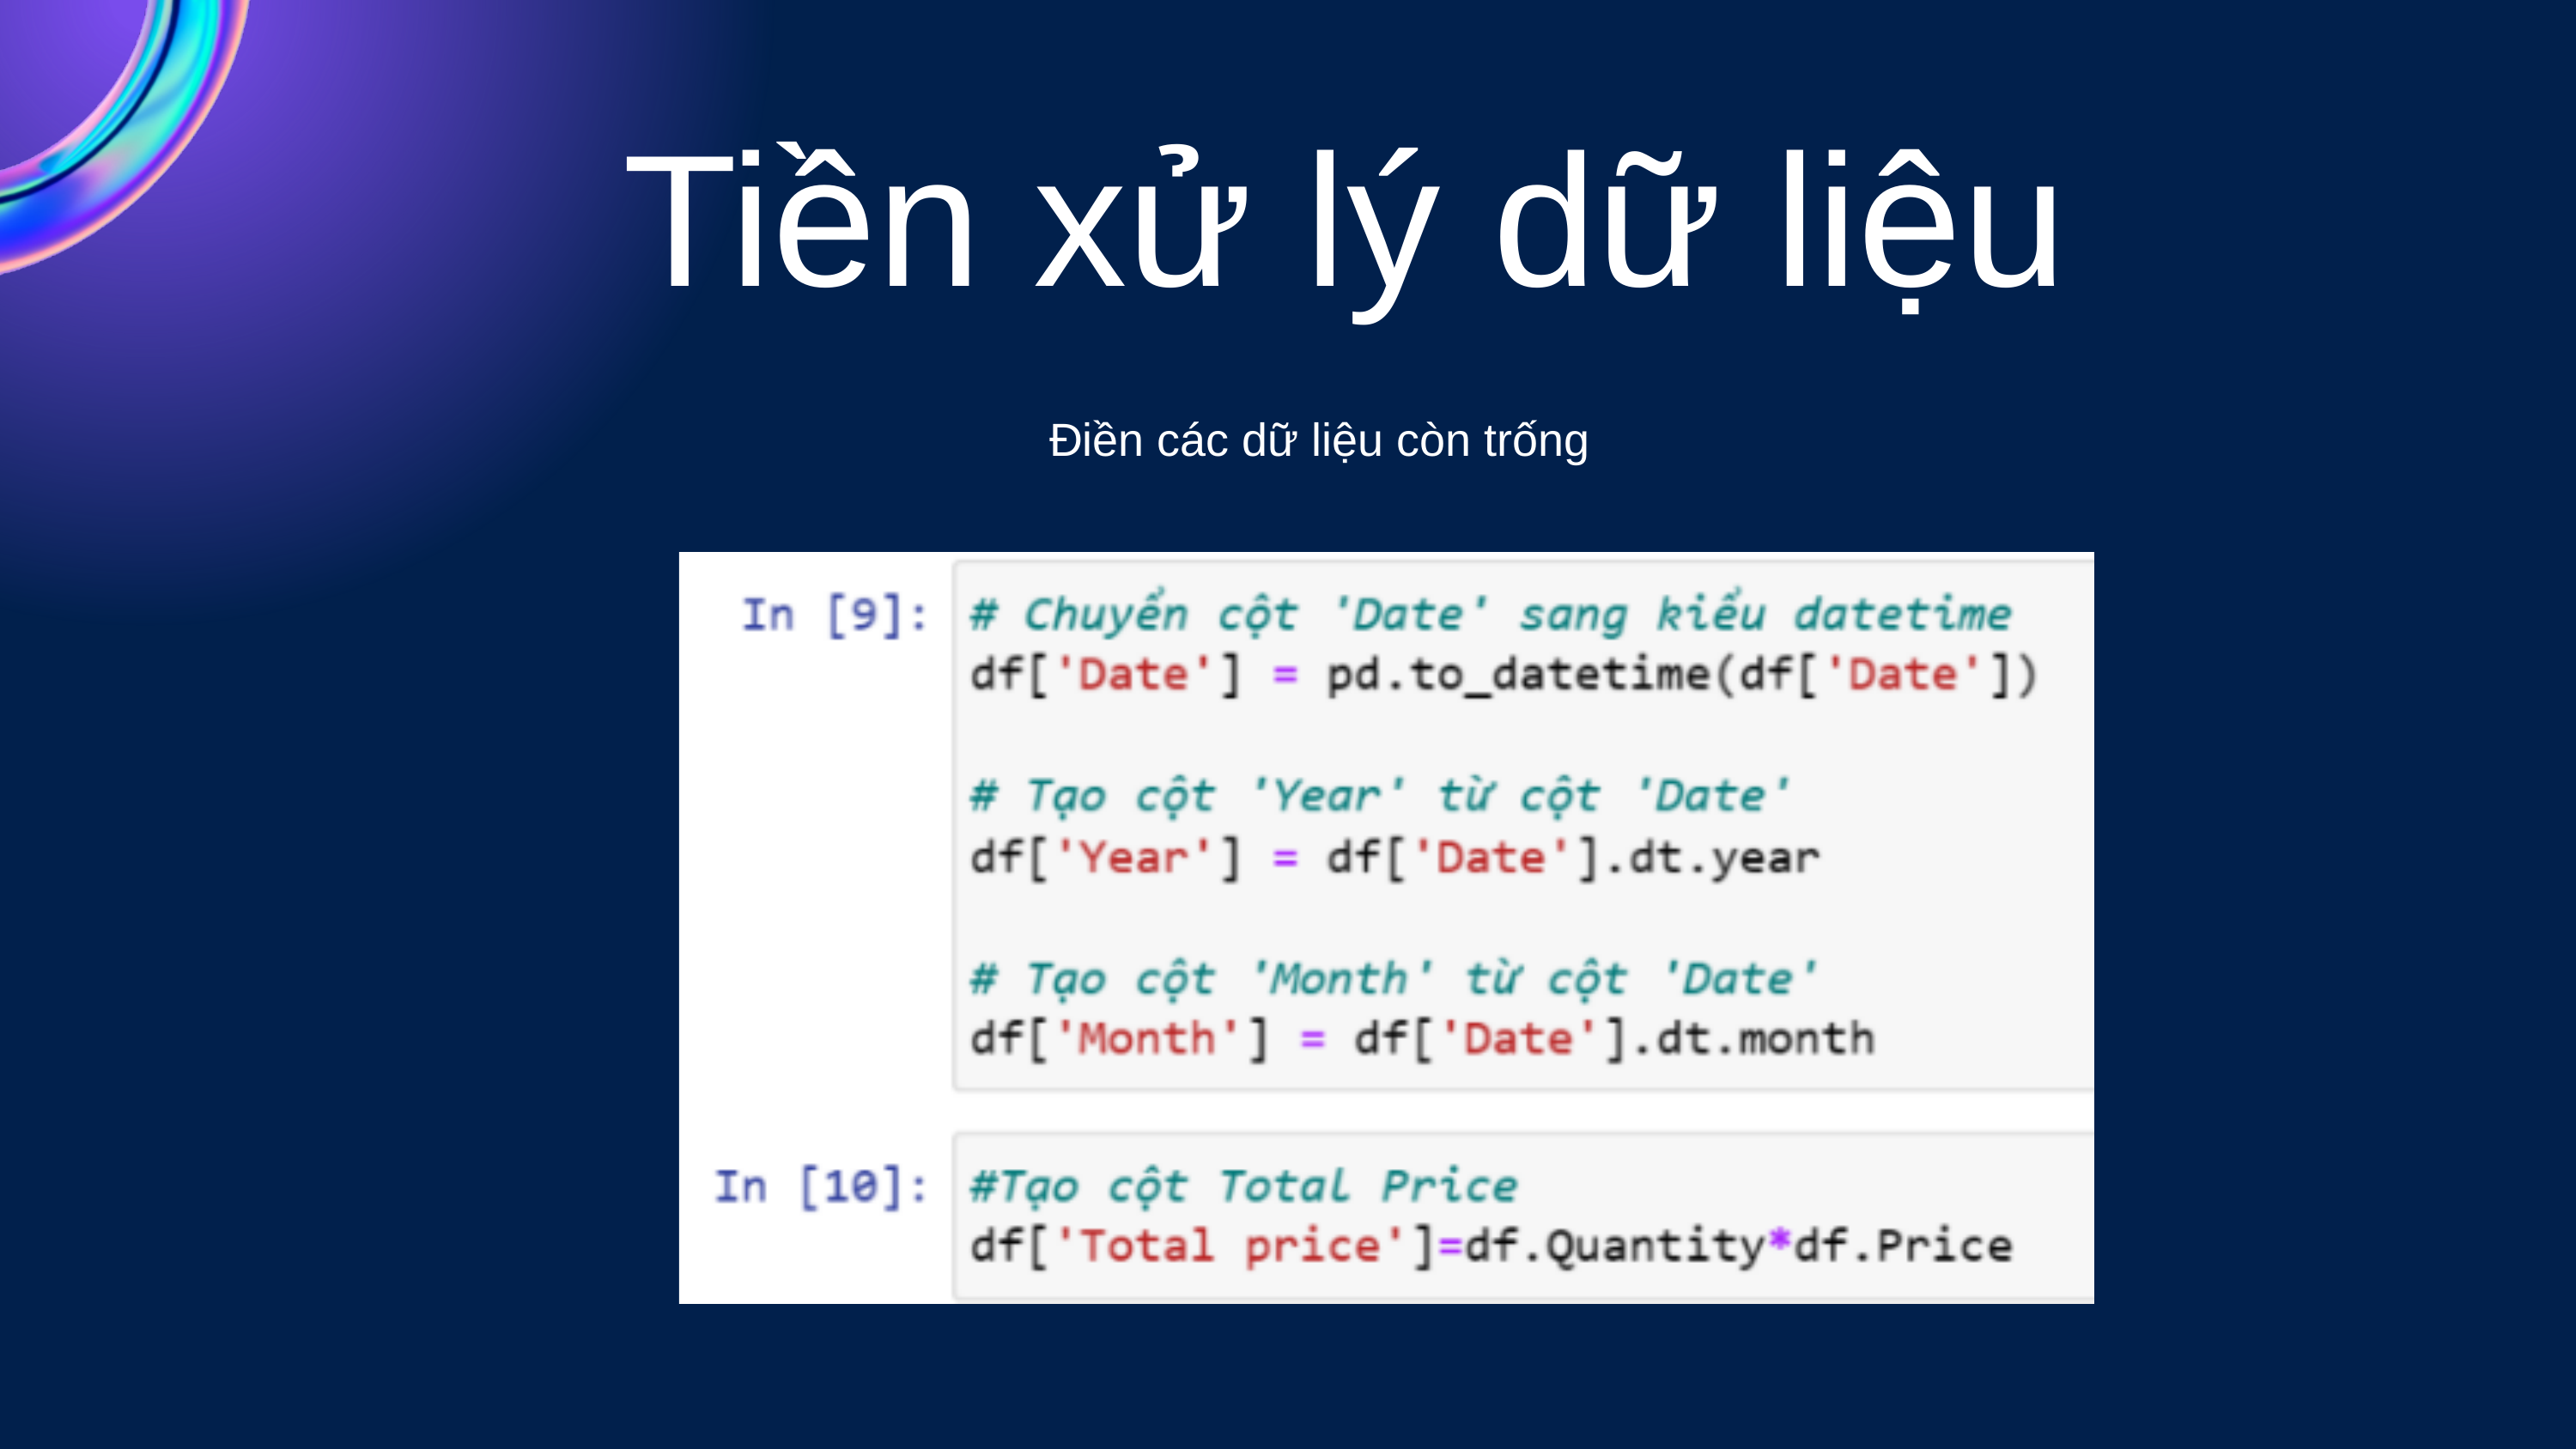

Tiền xử lý dữ liệu
Điền các dữ liệu còn trống